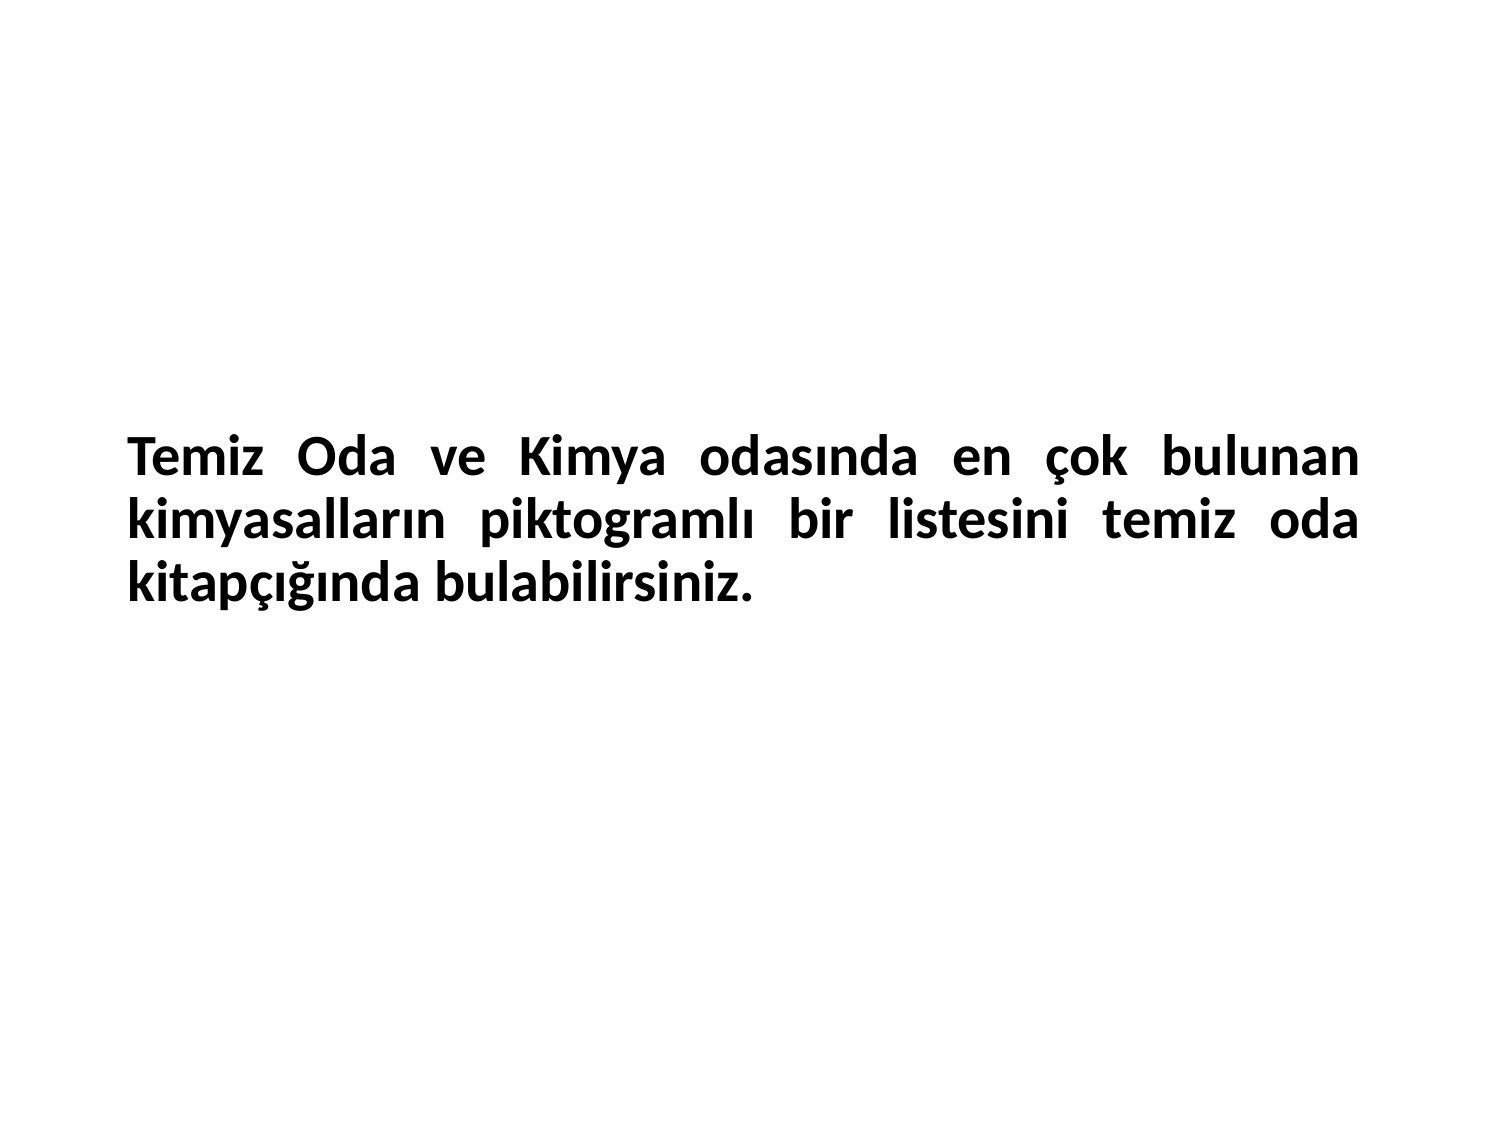

# Temiz Oda ve Kimya odasında en çok bulunan kimyasalların piktogramlı bir listesini temiz oda kitapçığında bulabilirsiniz.